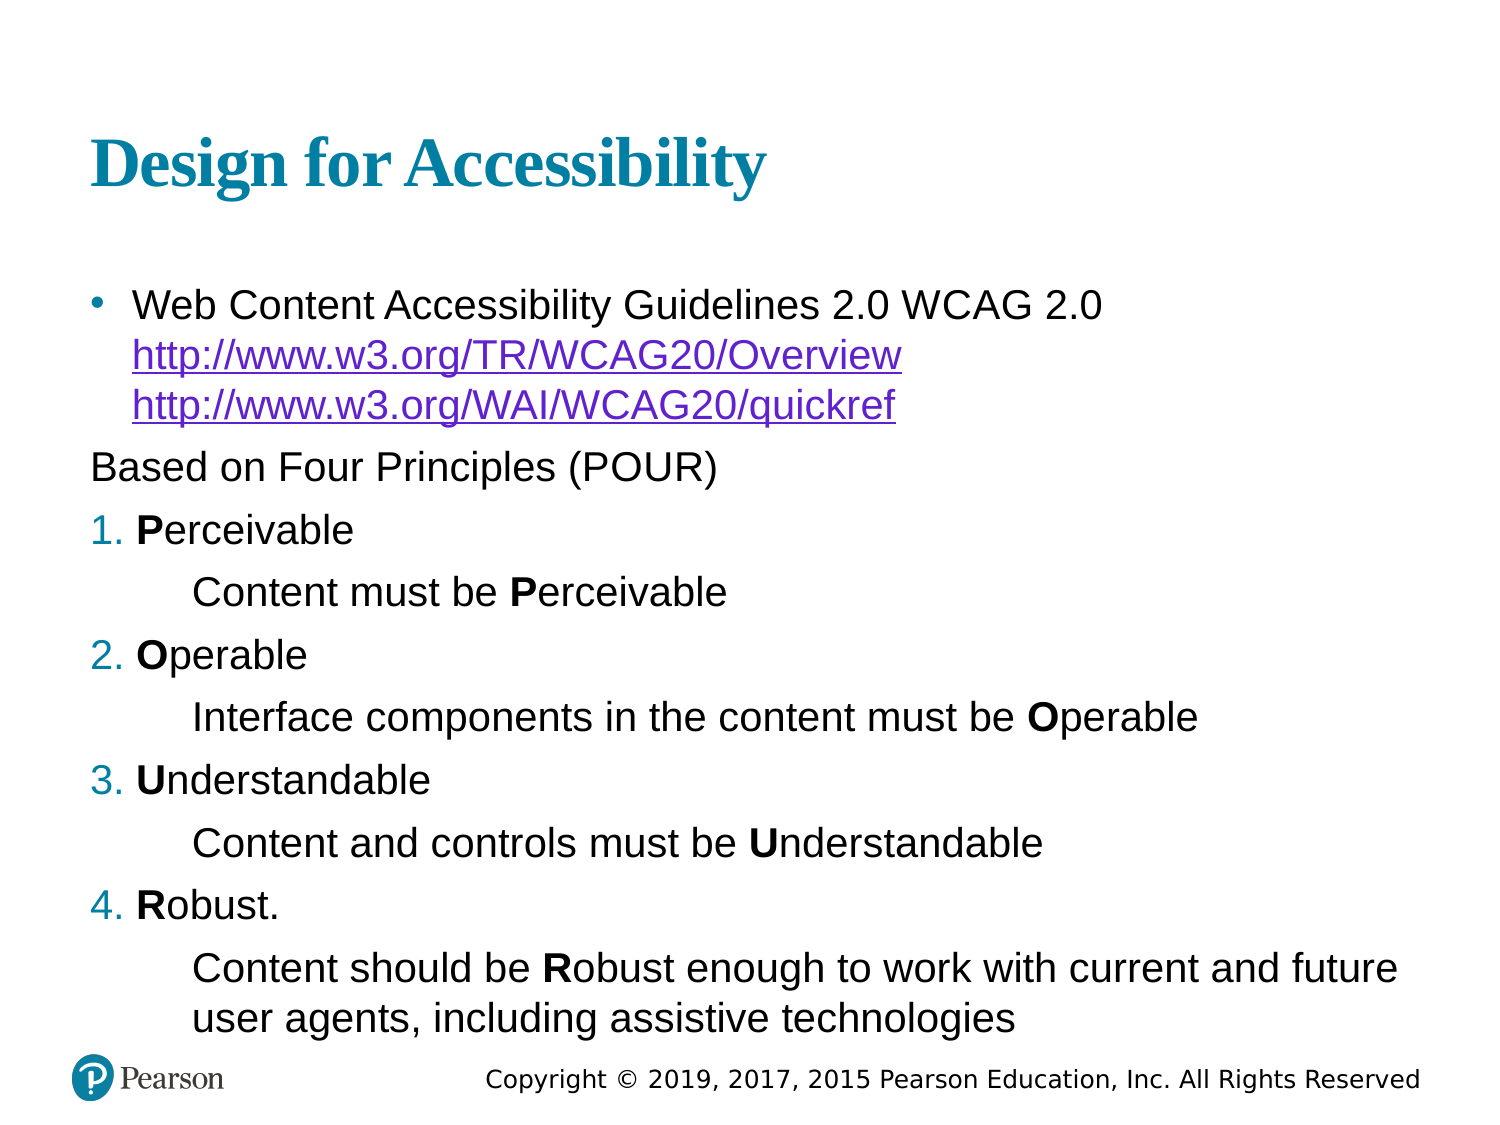

# Design for Accessibility
Web Content Accessibility Guidelines 2.0 W C A G 2.0 http://www.w3.org/TR/WCAG20/Overview http://www.w3.org/WAI/WCAG20/quickref
Based on Four Principles (P O U R)
1. Perceivable
Content must be Perceivable
2. Operable
Interface components in the content must be Operable
3. Understandable
Content and controls must be Understandable
4. Robust.
Content should be Robust enough to work with current and future user agents, including assistive technologies